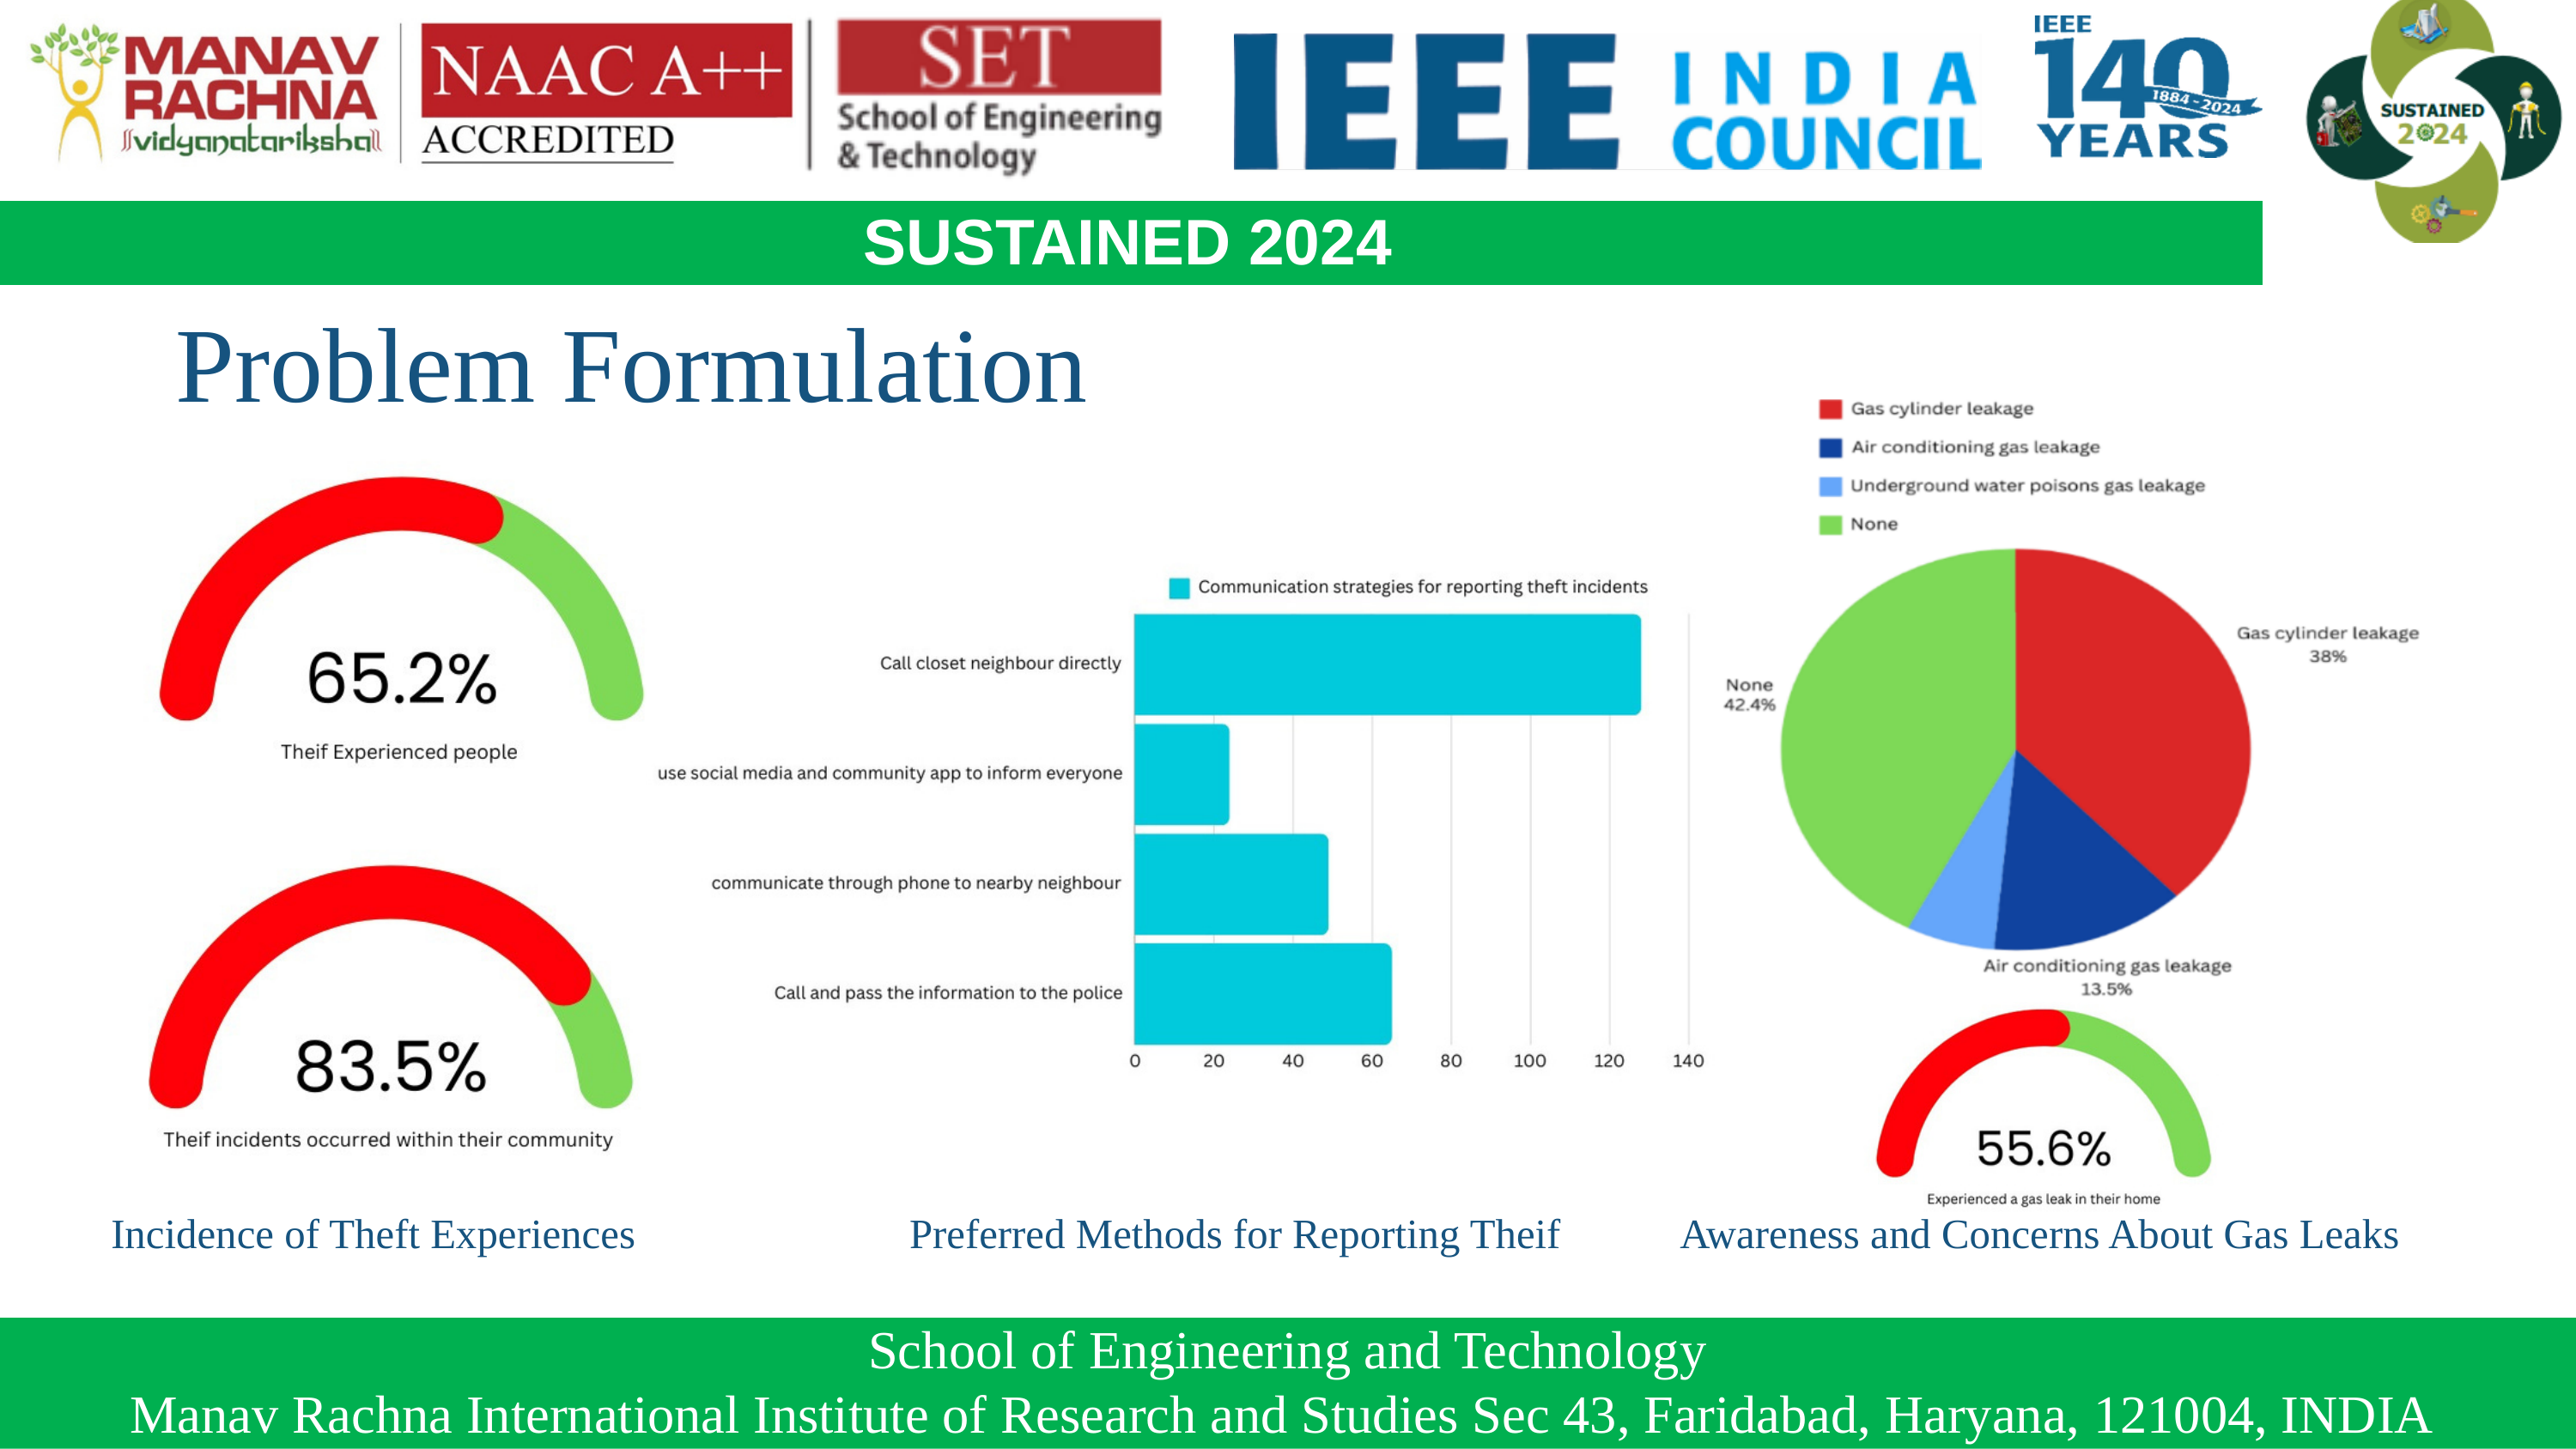

SUSTAINED 2024
Problem Formulation

Incidence of Theft Experiences
Preferred Methods for Reporting Theif
Awareness and Concerns About Gas Leaks

School of Engineering and Technology
Manav Rachna International Institute of Research and Studies Sec 43, Faridabad, Haryana, 121004, INDIA
2